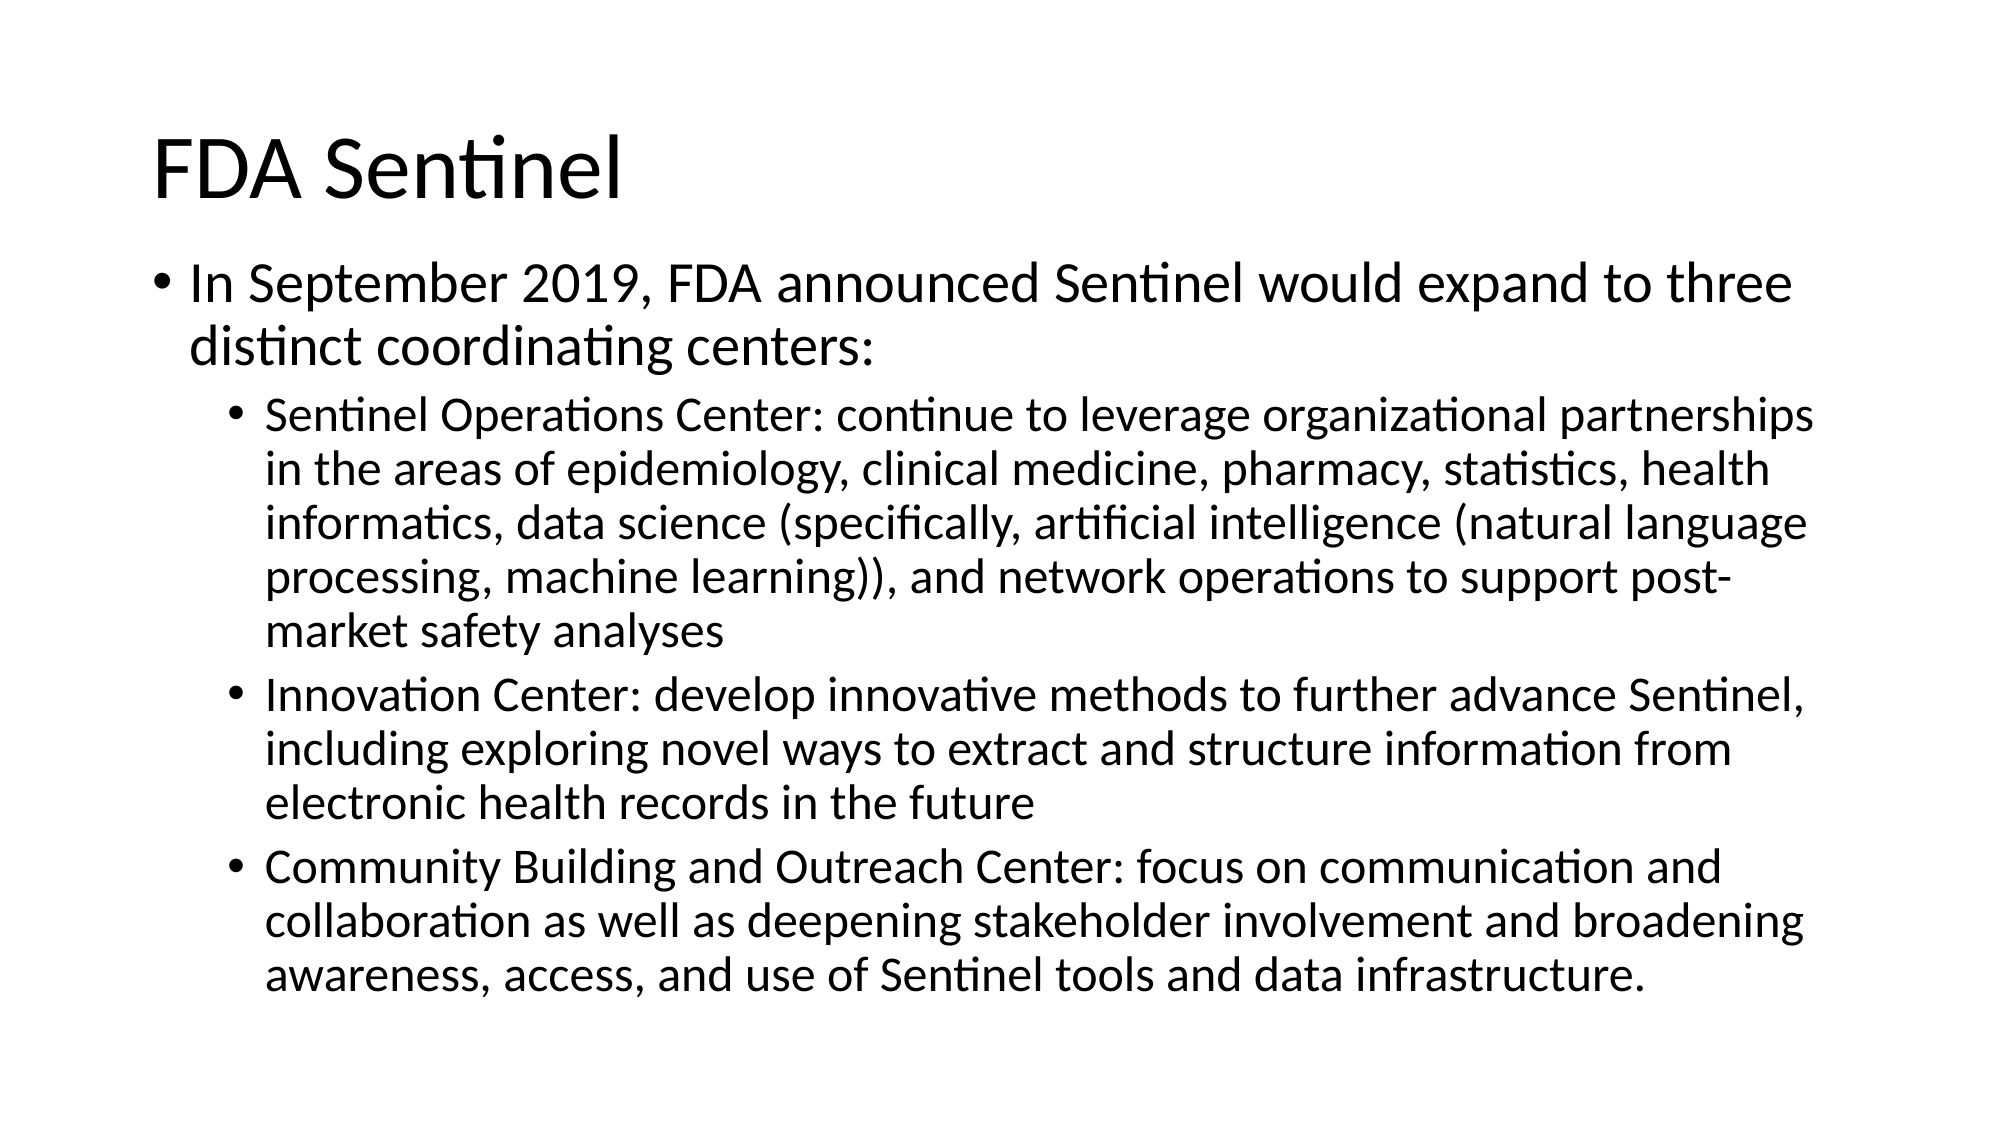

# FDA Sentinel
In September 2019, FDA announced Sentinel would expand to three distinct coordinating centers:
Sentinel Operations Center: continue to leverage organizational partnerships in the areas of epidemiology, clinical medicine, pharmacy, statistics, health informatics, data science (specifically, artificial intelligence (natural language processing, machine learning)), and network operations to support post-market safety analyses
Innovation Center: develop innovative methods to further advance Sentinel, including exploring novel ways to extract and structure information from electronic health records in the future
Community Building and Outreach Center: focus on communication and collaboration as well as deepening stakeholder involvement and broadening awareness, access, and use of Sentinel tools and data infrastructure.